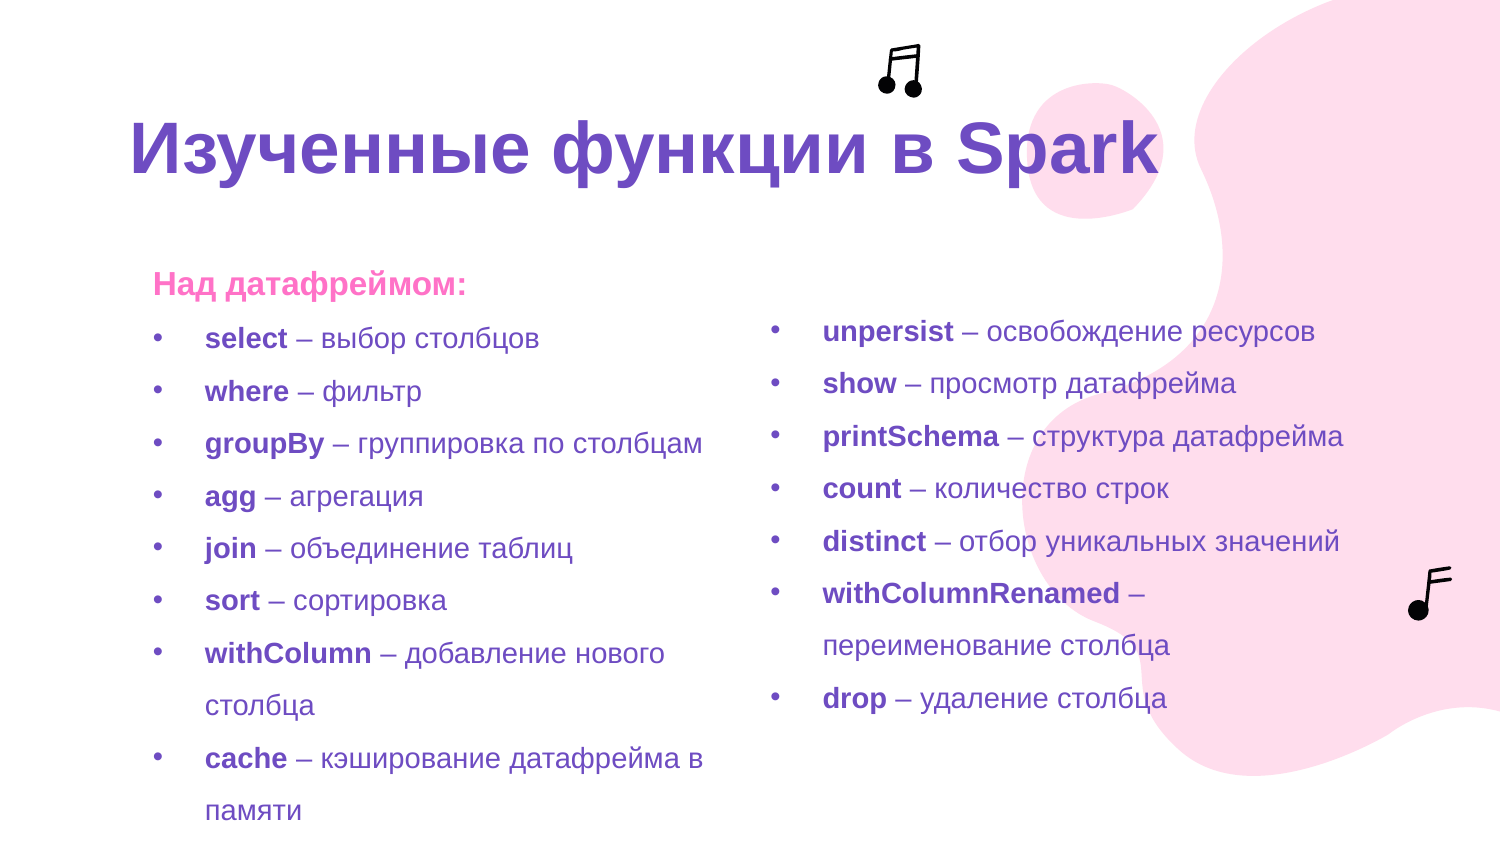

# Изученные функции в Spark
Над датафреймом:
select – выбор столбцов
where – фильтр
groupBy – группировка по столбцам
agg – агрегация
join – объединение таблиц
sort – сортировка
withColumn – добавление нового столбца
cache – кэширование датафрейма в памяти

unpersist – освобождение ресурсов
show – просмотр датафрейма
printSchema – структура датафрейма
count – количество строк
distinct – отбор уникальных значений
withColumnRenamed – переименование столбца
drop – удаление столбца